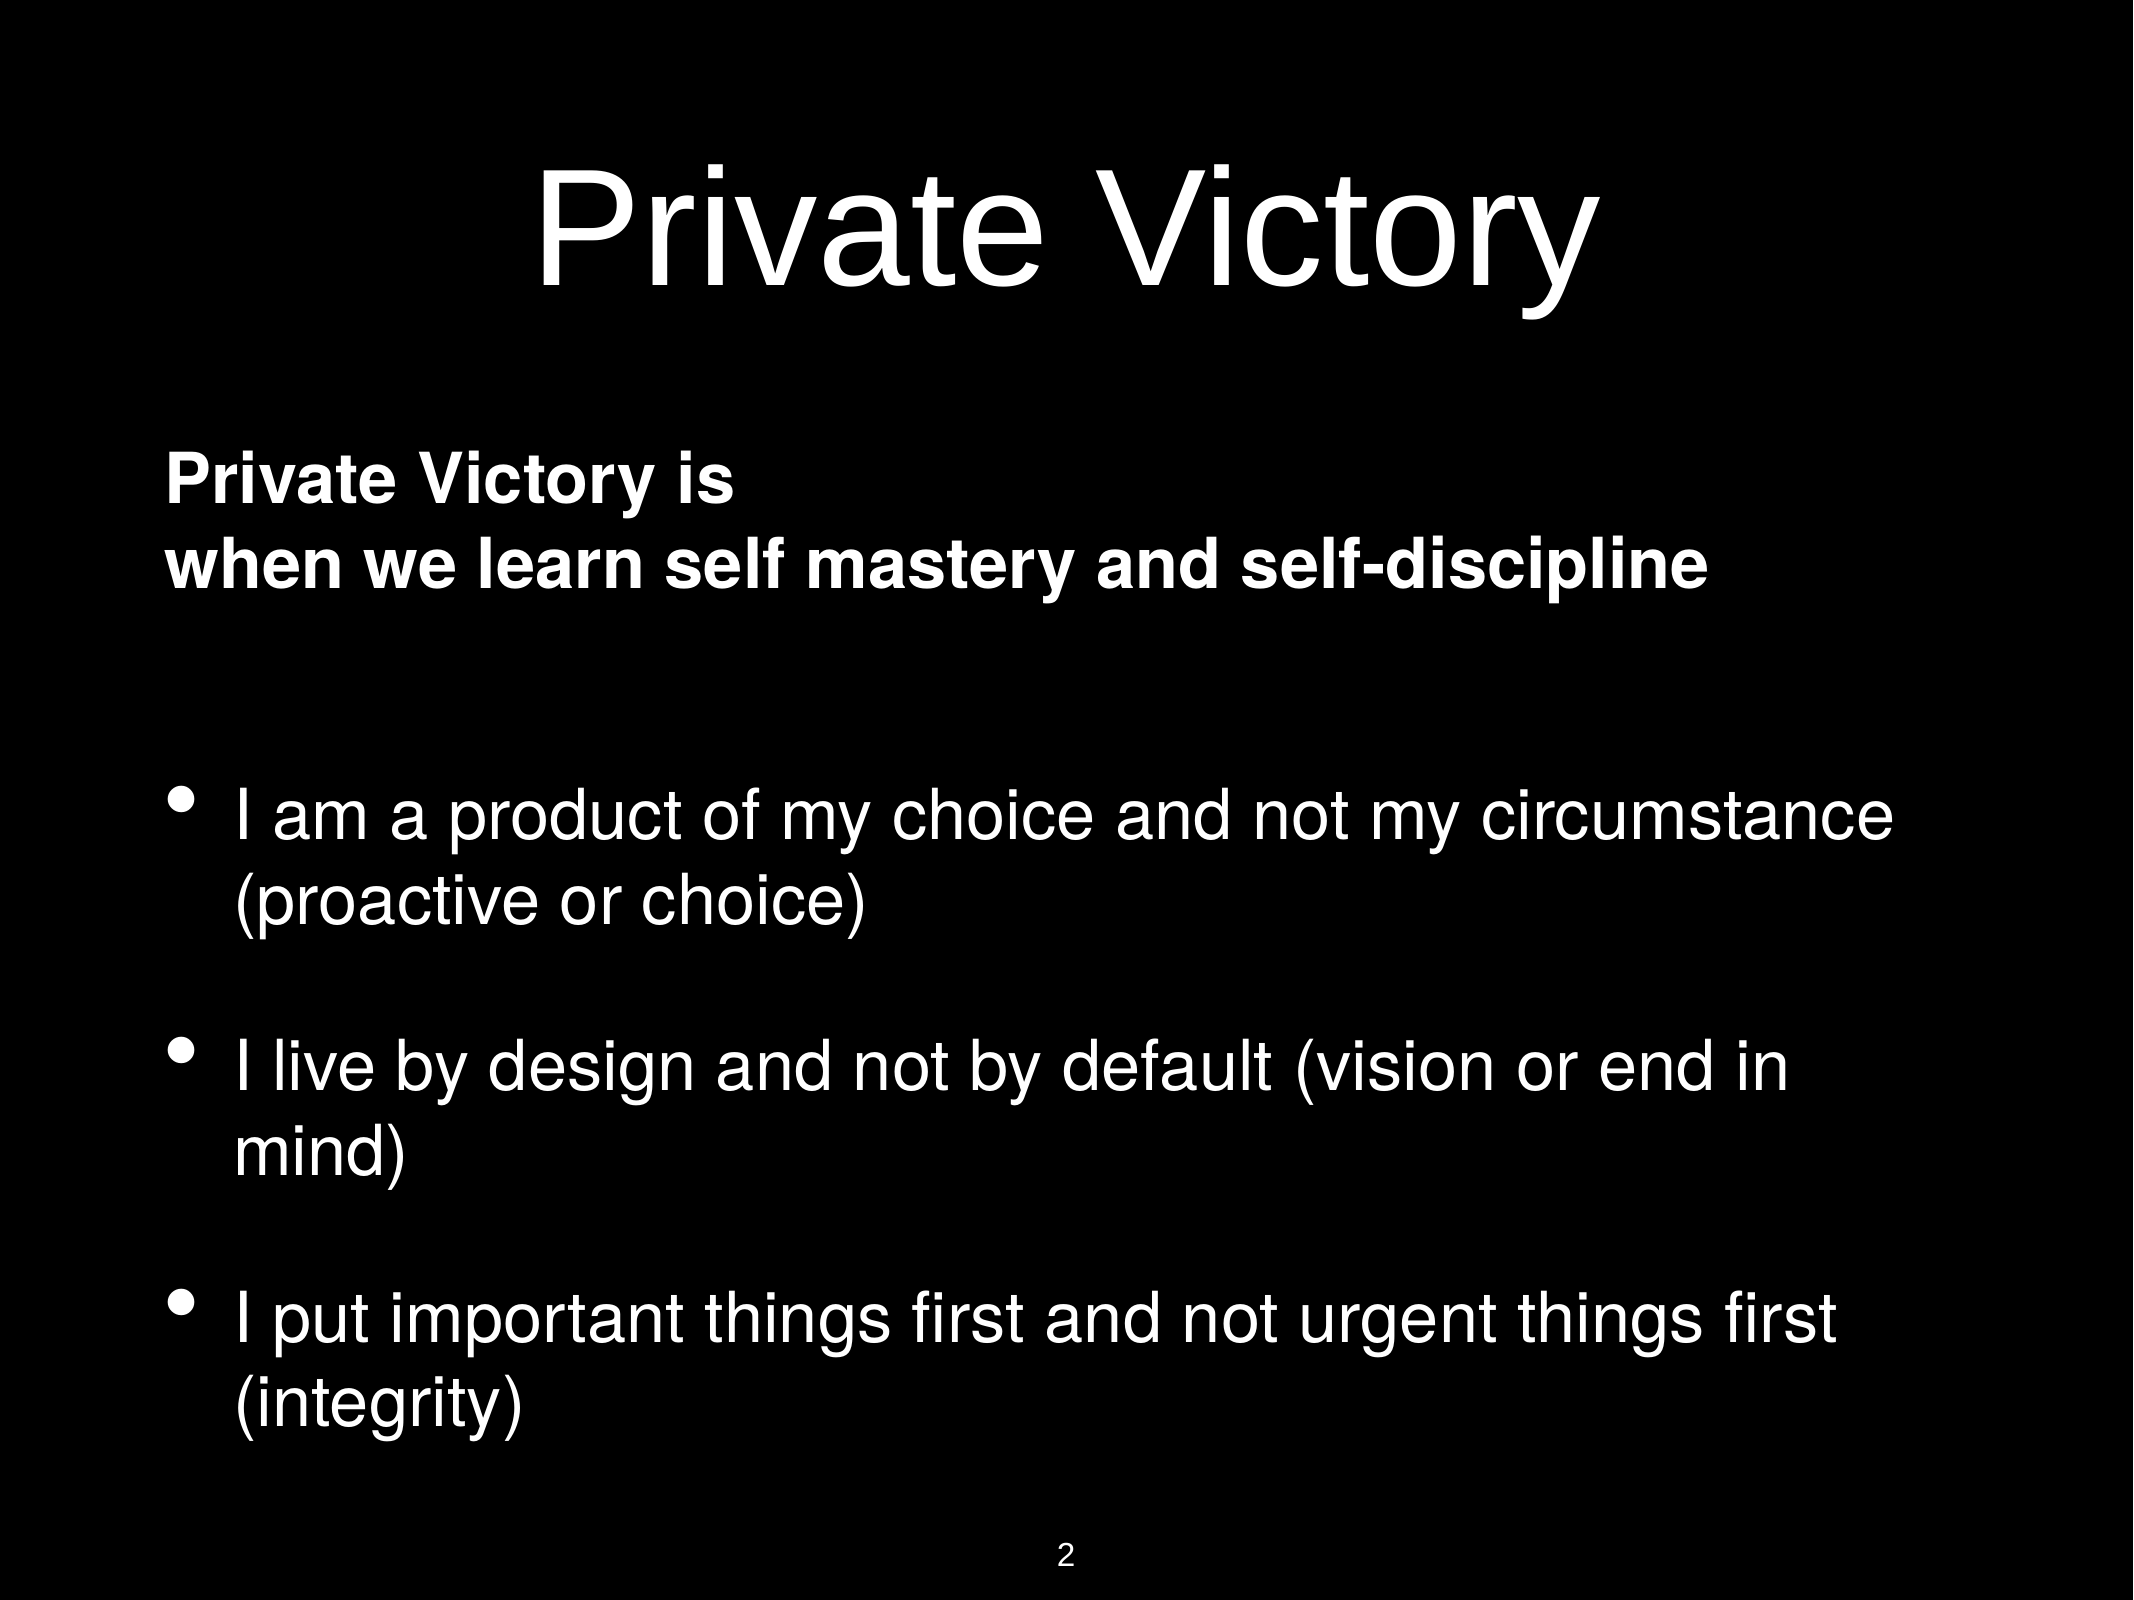

# Private Victory
Private Victory is
when we learn self mastery and self-discipline
I am a product of my choice and not my circumstance (proactive or choice)
I live by design and not by default (vision or end in mind)
I put important things first and not urgent things first (integrity)
2